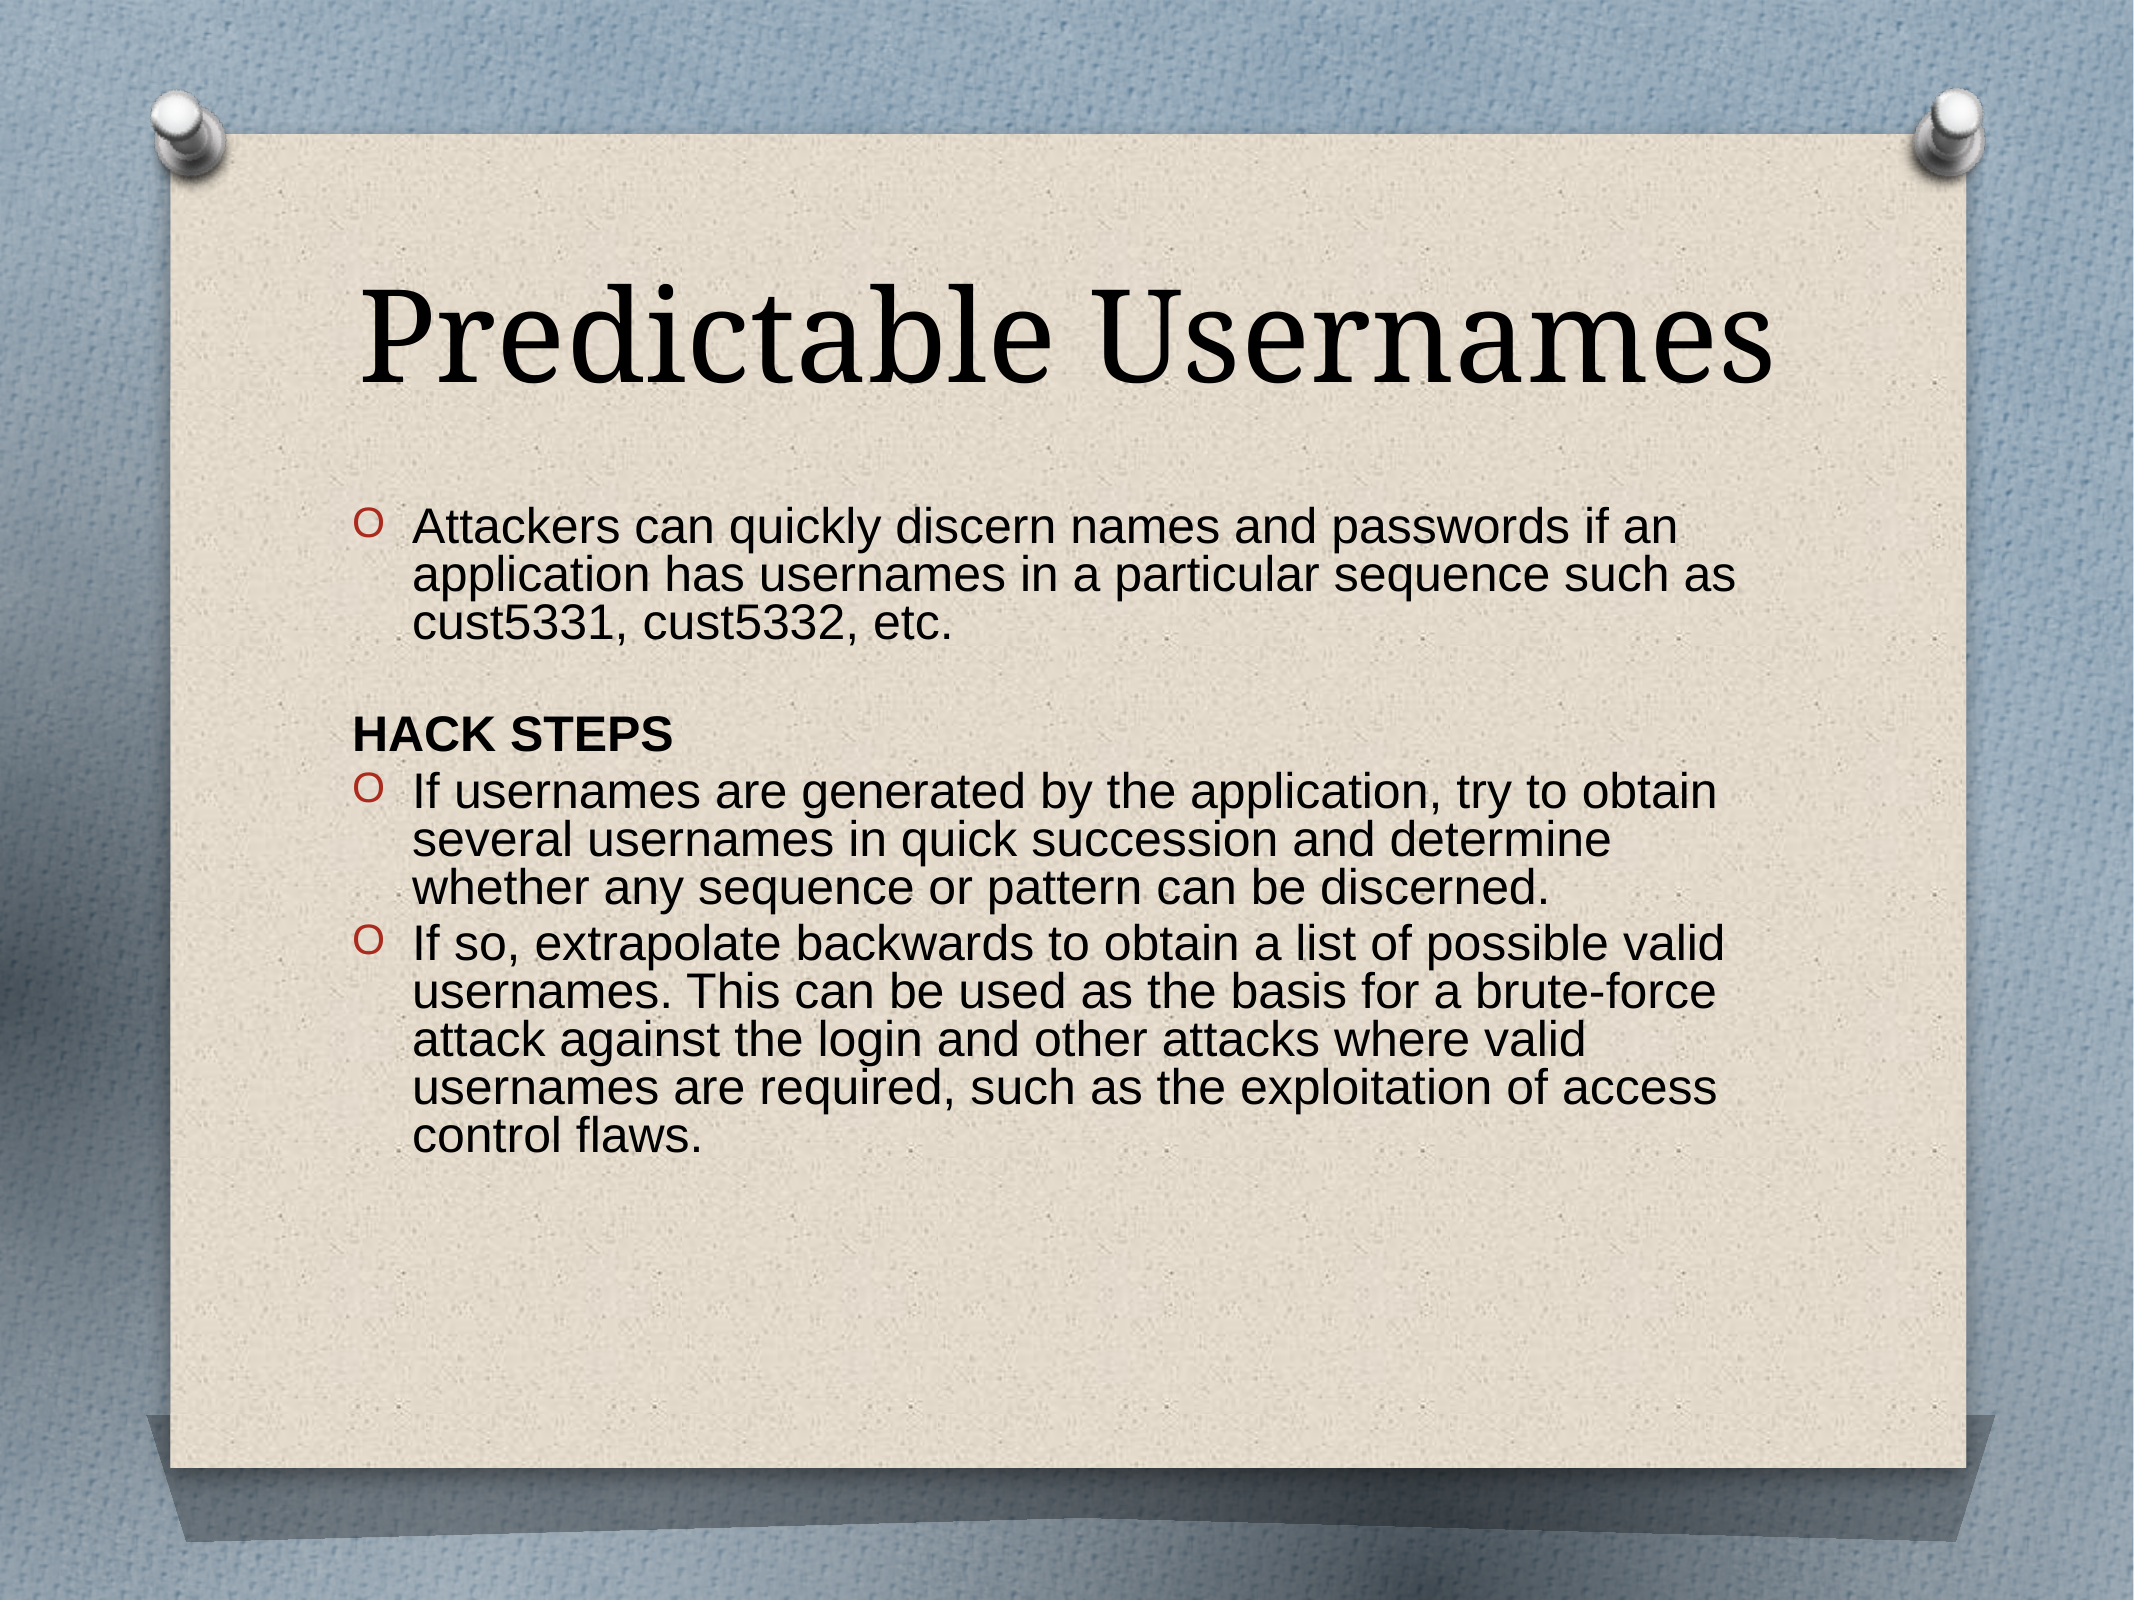

# Predictable Usernames
Attackers can quickly discern names and passwords if an application has usernames in a particular sequence such as cust5331, cust5332, etc.

HACK STEPS
If usernames are generated by the application, try to obtain several usernames in quick succession and determine whether any sequence or pattern can be discerned.
If so, extrapolate backwards to obtain a list of possible valid usernames. This can be used as the basis for a brute-force attack against the login and other attacks where valid usernames are required, such as the exploitation of access control flaws.